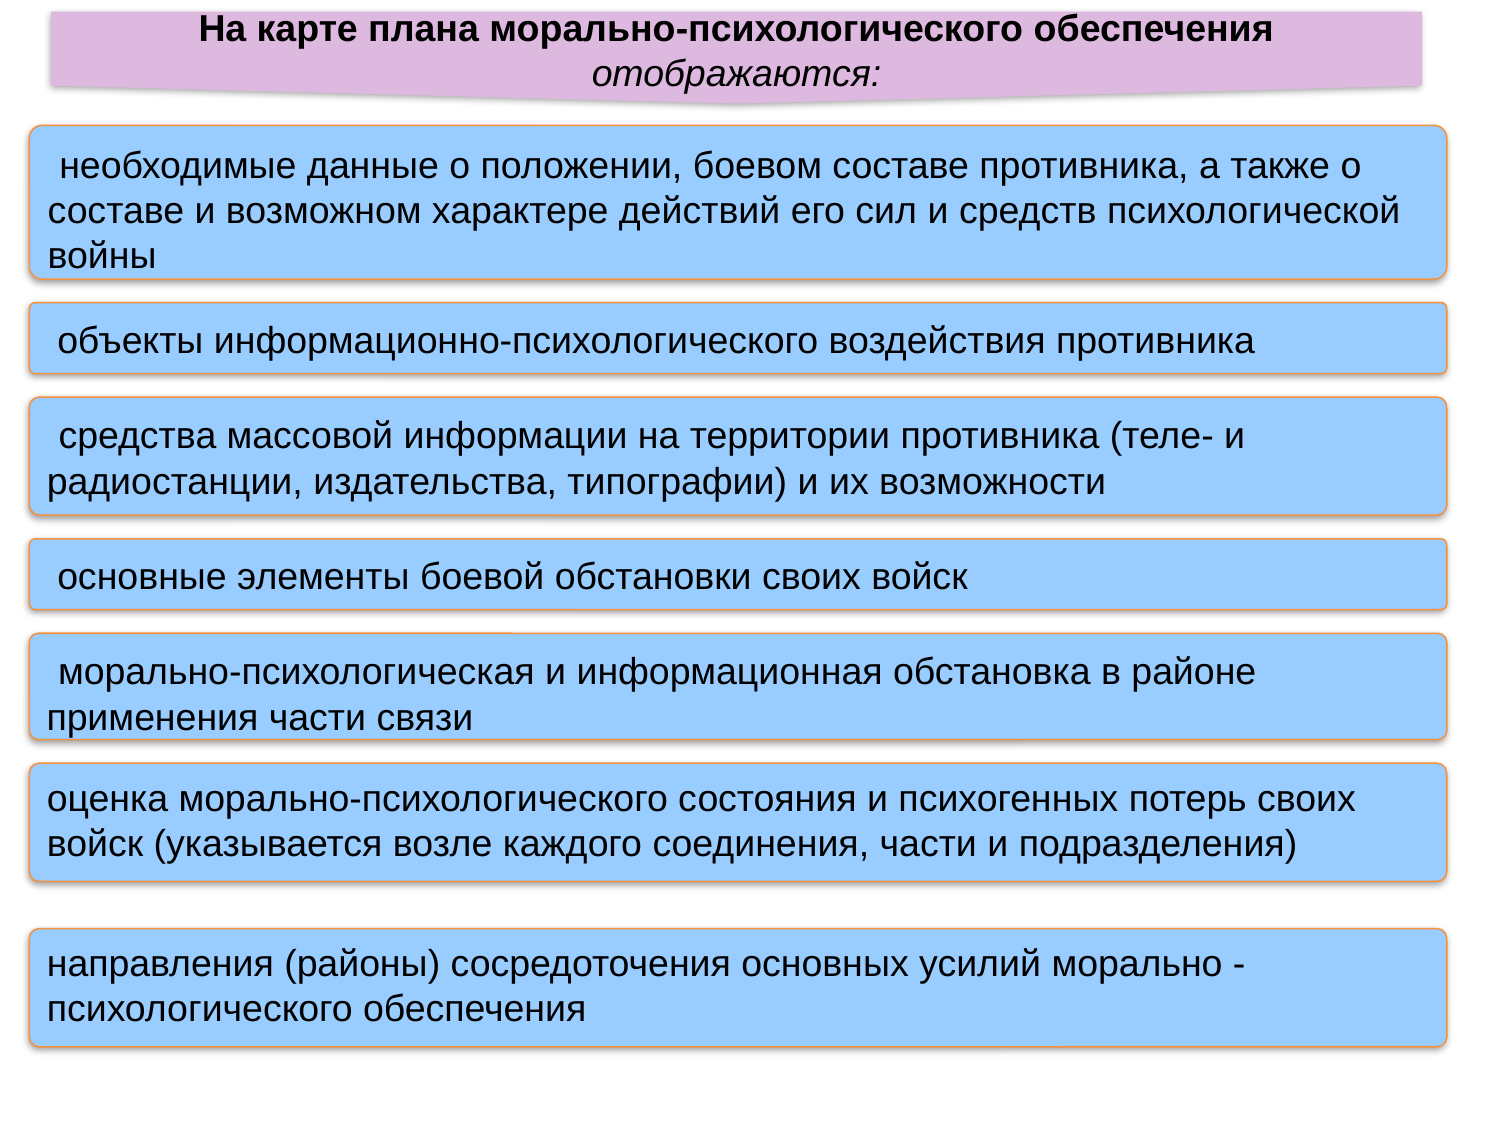

На карте плана морально-психологического обеспечения отображаются:
 необходимые данные о положении, боевом составе противника, а также о составе и возможном характере действий его сил и средств психологической войны
 объекты информационно-психологического воздействия противника
 средства массовой информации на территории противника (теле- и радиостанции, издательства, типографии) и их возможности
 основные элементы боевой обстановки своих войск
 морально-психологическая и информационная обстановка в районе применения части связи
оценка морально-психологического состояния и психогенных потерь своих войск (указывается возле каждого соединения, части и подразделения)
направления (районы) сосредоточения основных усилий морально - психологического обеспечения